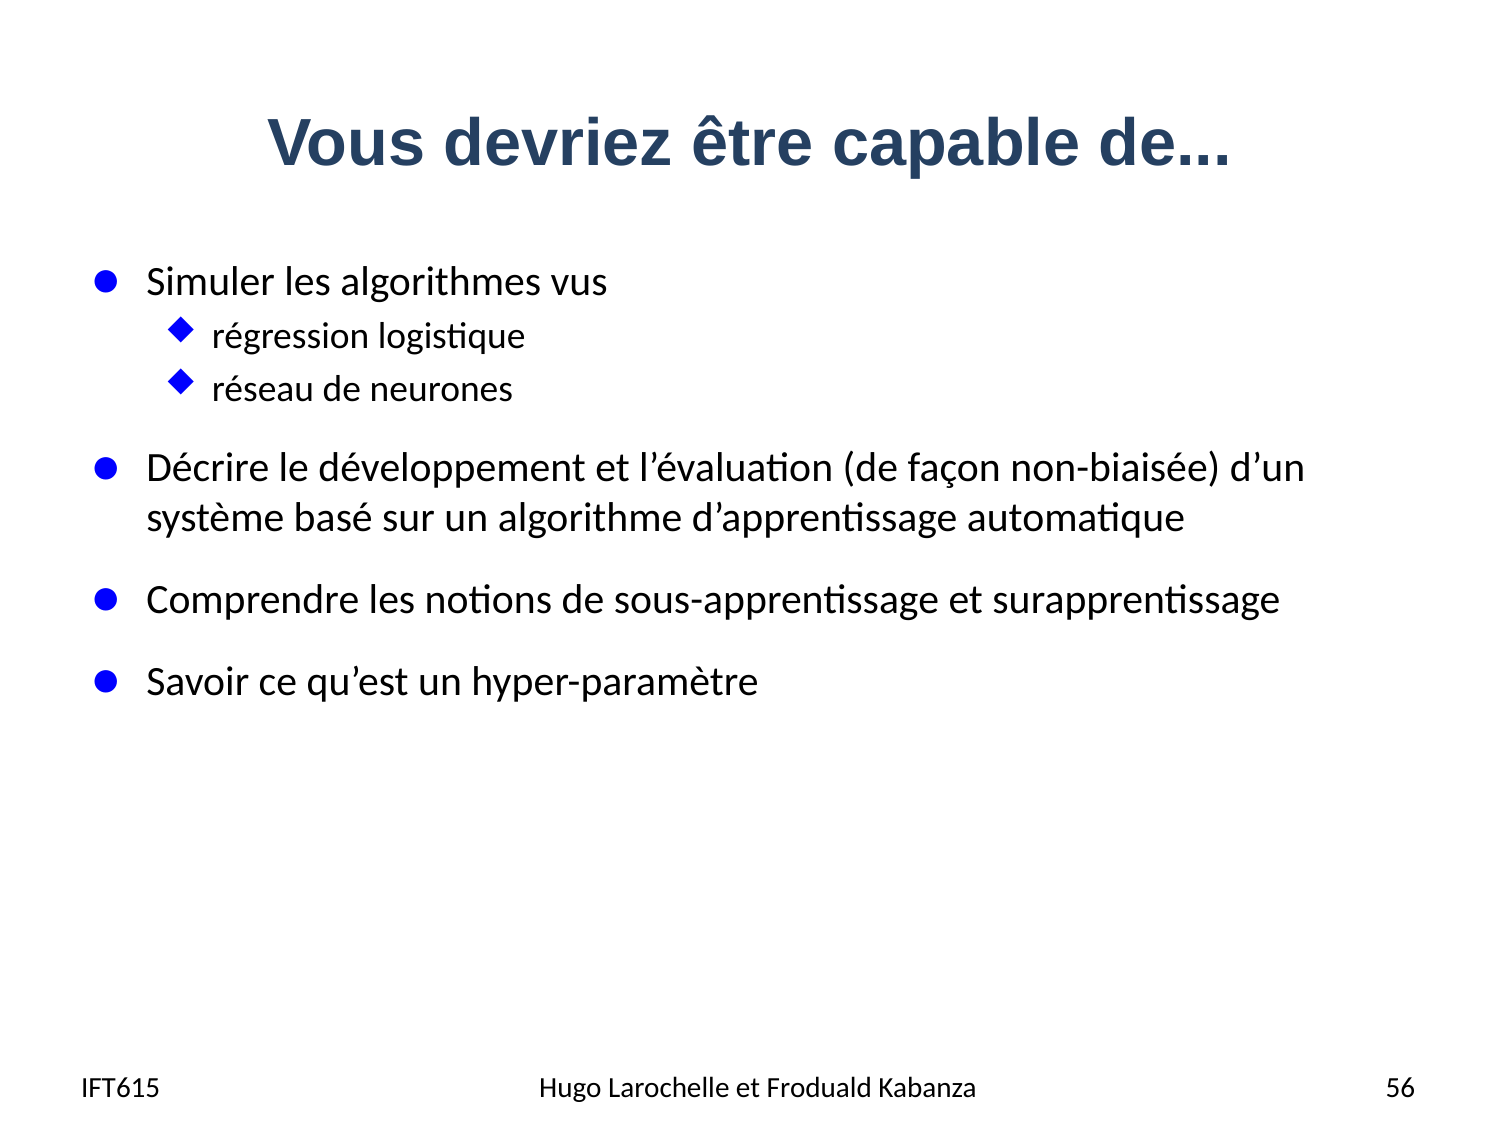

# Vous devriez être capable de...
Simuler les algorithmes vus
régression logistique
réseau de neurones

Décrire le développement et l’évaluation (de façon non-biaisée) d’un système basé sur un algorithme d’apprentissage automatique

Comprendre les notions de sous-apprentissage et surapprentissage

Savoir ce qu’est un hyper-paramètre
IFT615
Hugo Larochelle et Froduald Kabanza
56